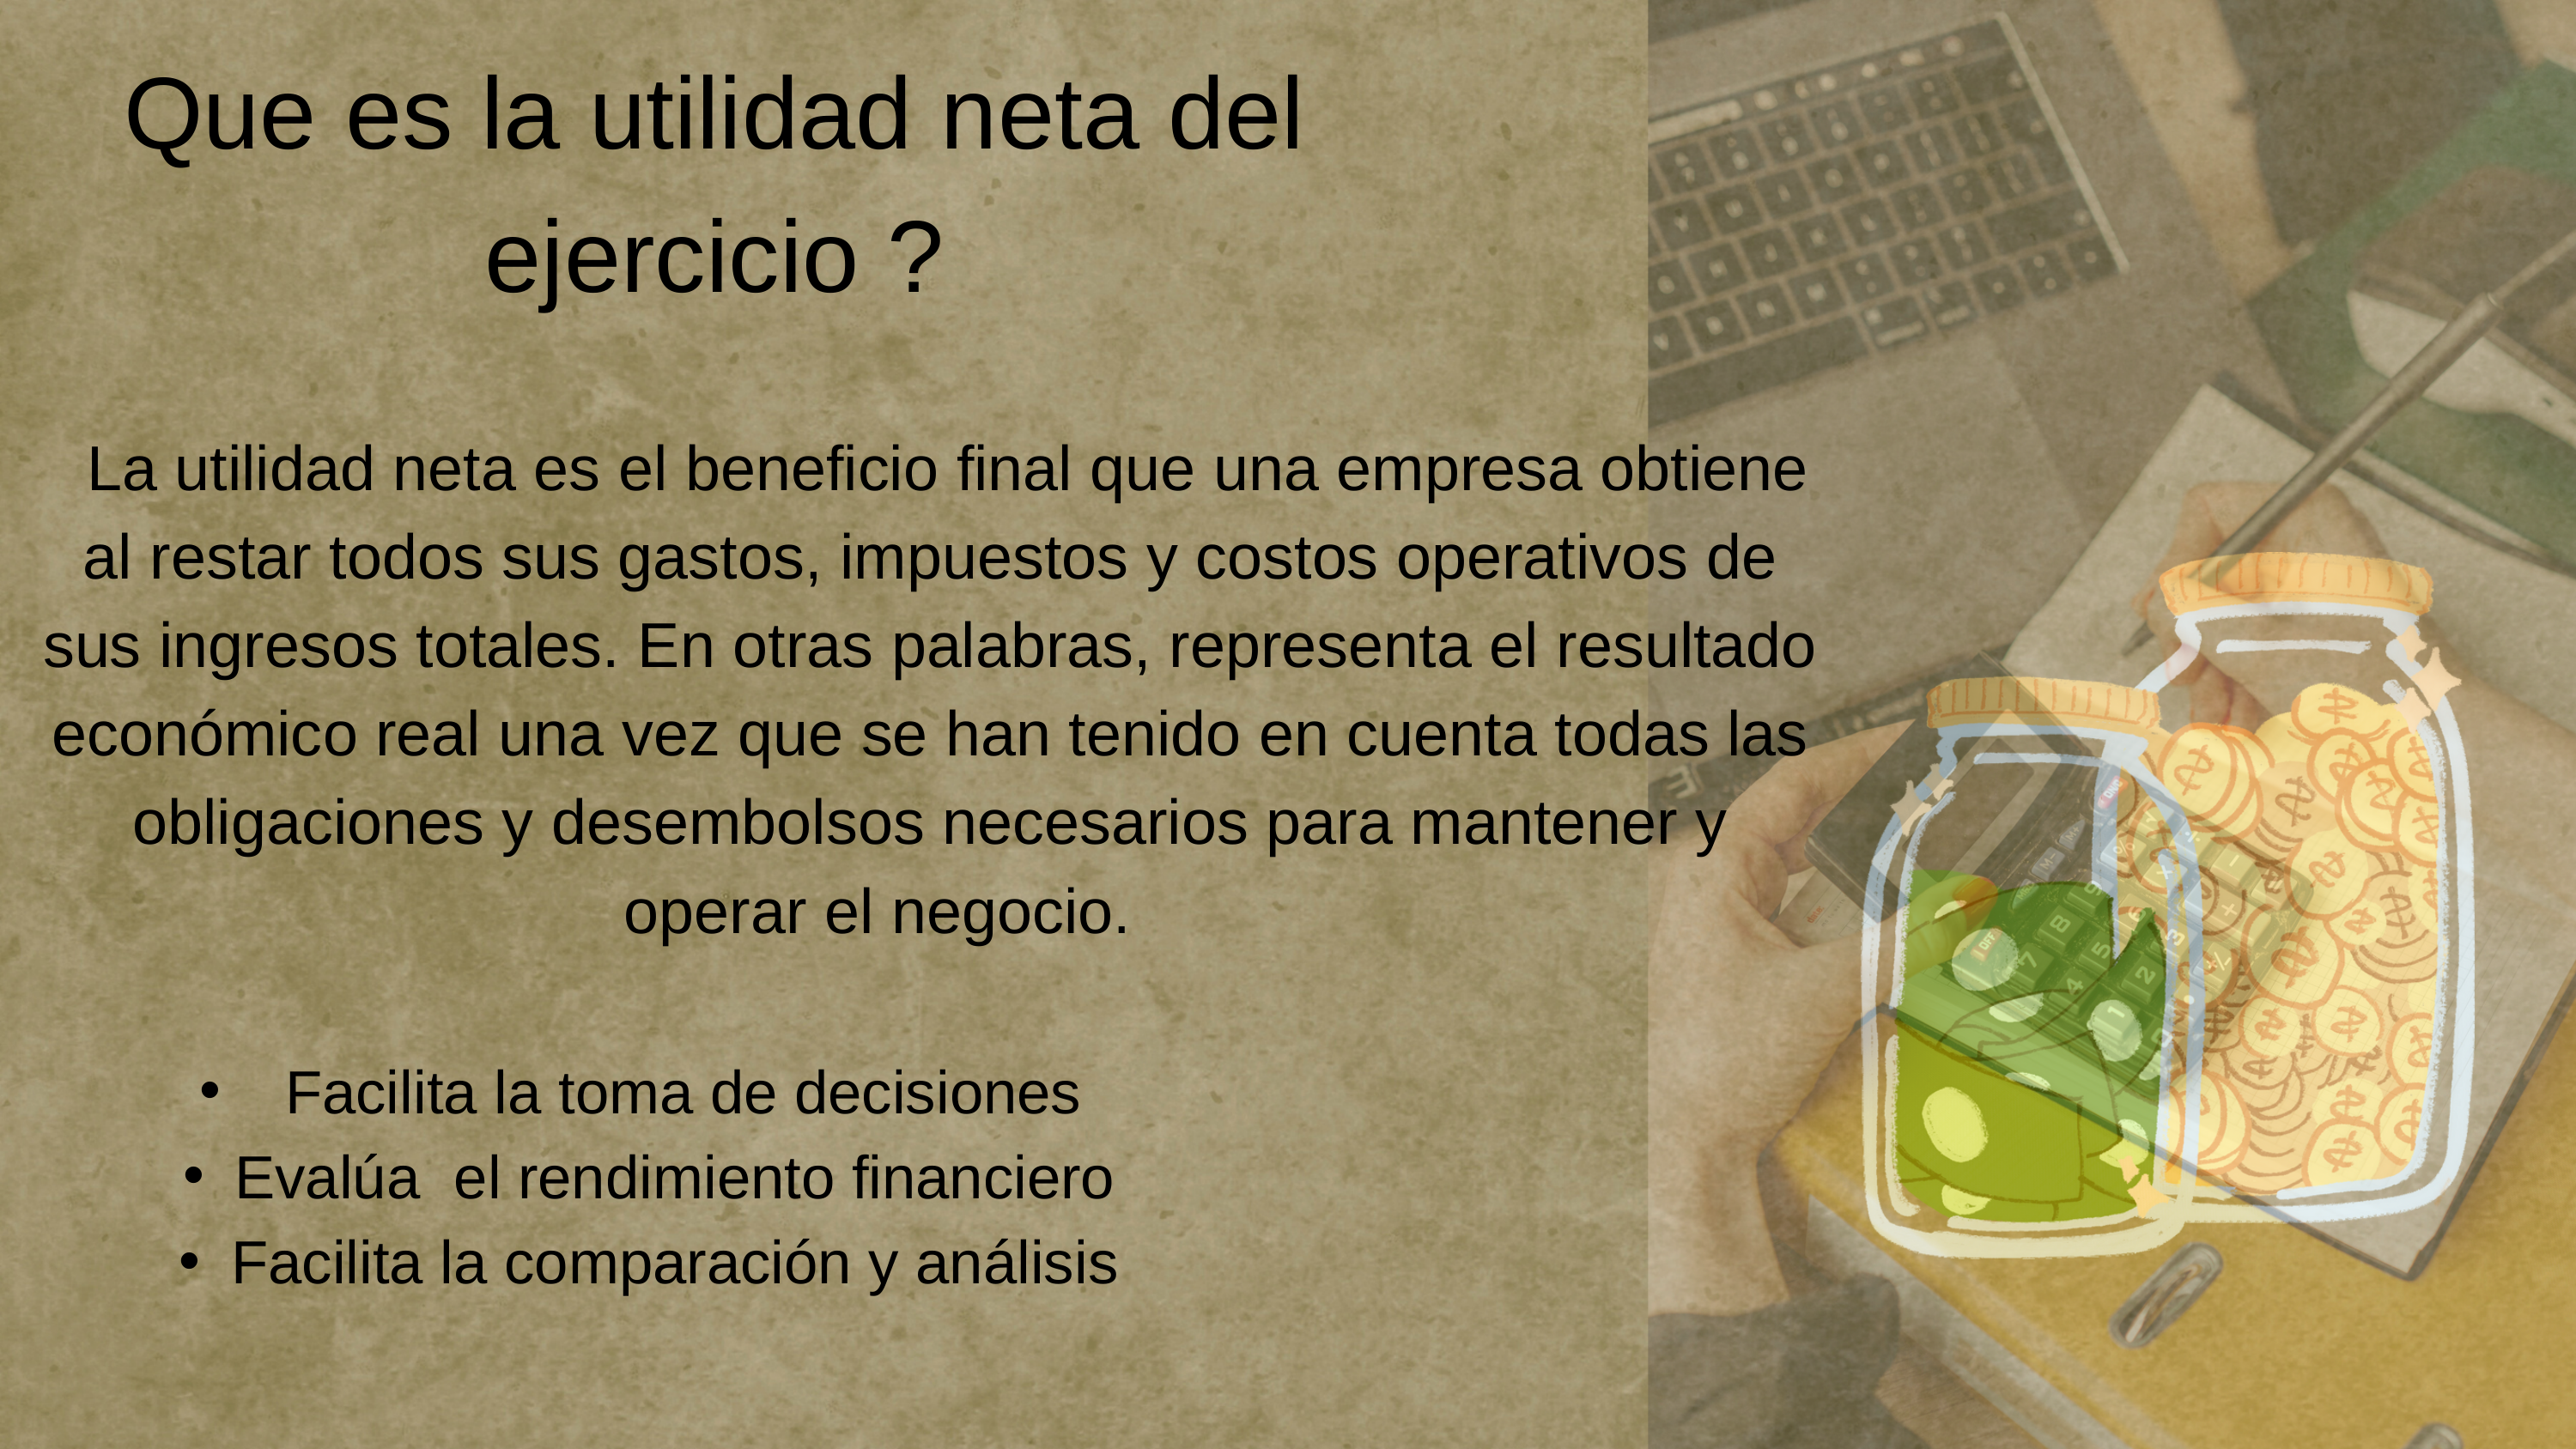

Que es la utilidad neta del ejercicio ?
  La utilidad neta es el beneficio final que una empresa obtiene al restar todos sus gastos, impuestos y costos operativos de sus ingresos totales. En otras palabras, representa el resultado económico real una vez que se han tenido en cuenta todas las obligaciones y desembolsos necesarios para mantener y operar el negocio.

  Facilita la toma de decisiones
Evalúa  el rendimiento financiero
Facilita la comparación y análisis